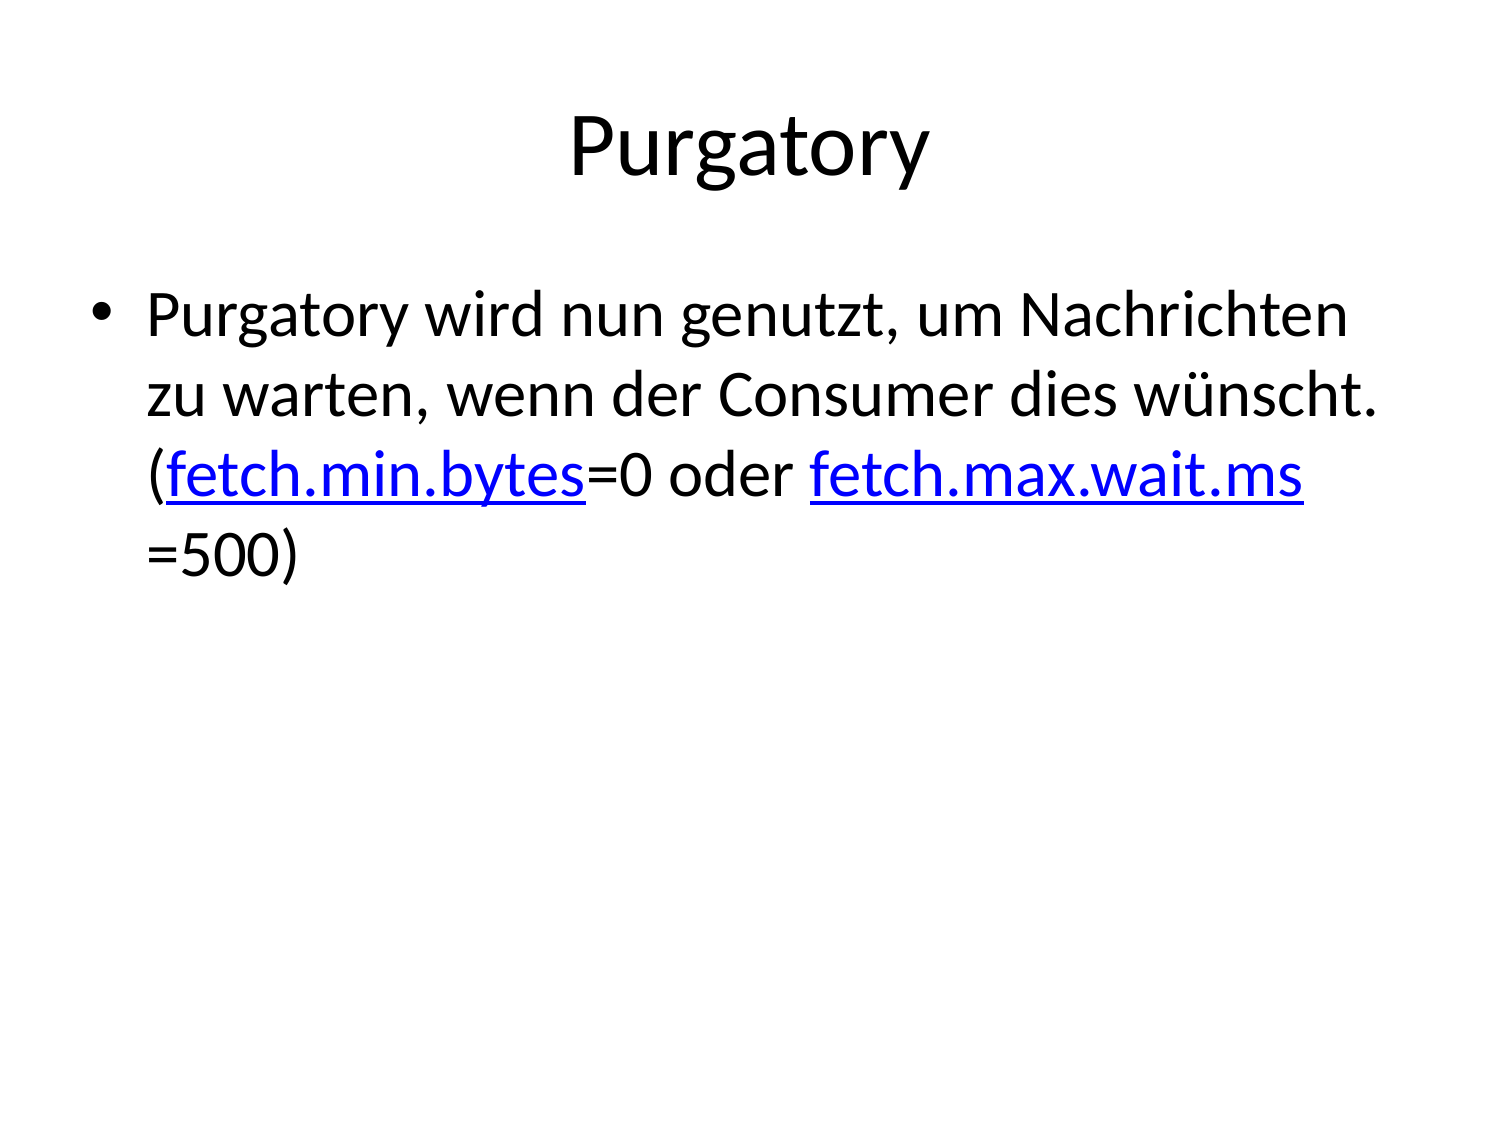

# Purgatory
Purgatory wird nun genutzt, um Nachrichten zu warten, wenn der Consumer dies wünscht. (fetch.min.bytes=0 oder fetch.max.wait.ms=500)